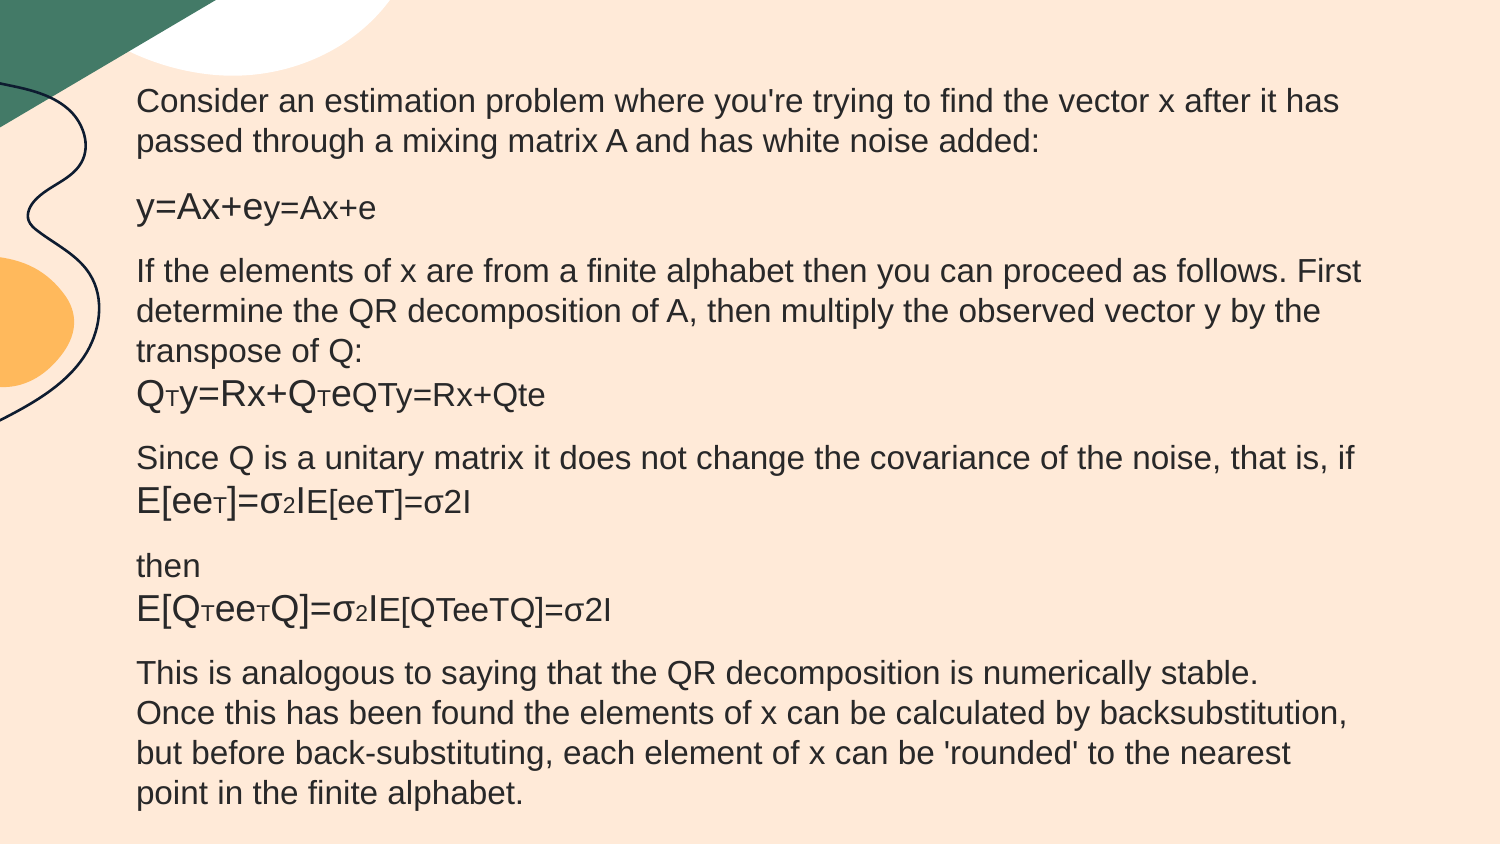

Consider an estimation problem where you're trying to find the vector x after it has passed through a mixing matrix A and has white noise added:

y=Ax+ey=Ax+e

If the elements of x are from a finite alphabet then you can proceed as follows. First determine the QR decomposition of A, then multiply the observed vector y by the transpose of Q:
QTy=Rx+QTeQTy=Rx+Qte

Since Q is a unitary matrix it does not change the covariance of the noise, that is, if
E[eeT]=σ2IE[eeT]=σ2I

then
E[QTeeTQ]=σ2IE[QTeeTQ]=σ2I

This is analogous to saying that the QR decomposition is numerically stable.
Once this has been found the elements of x can be calculated by backsubstitution, but before back-substituting, each element of x can be 'rounded' to the nearest point in the finite alphabet.